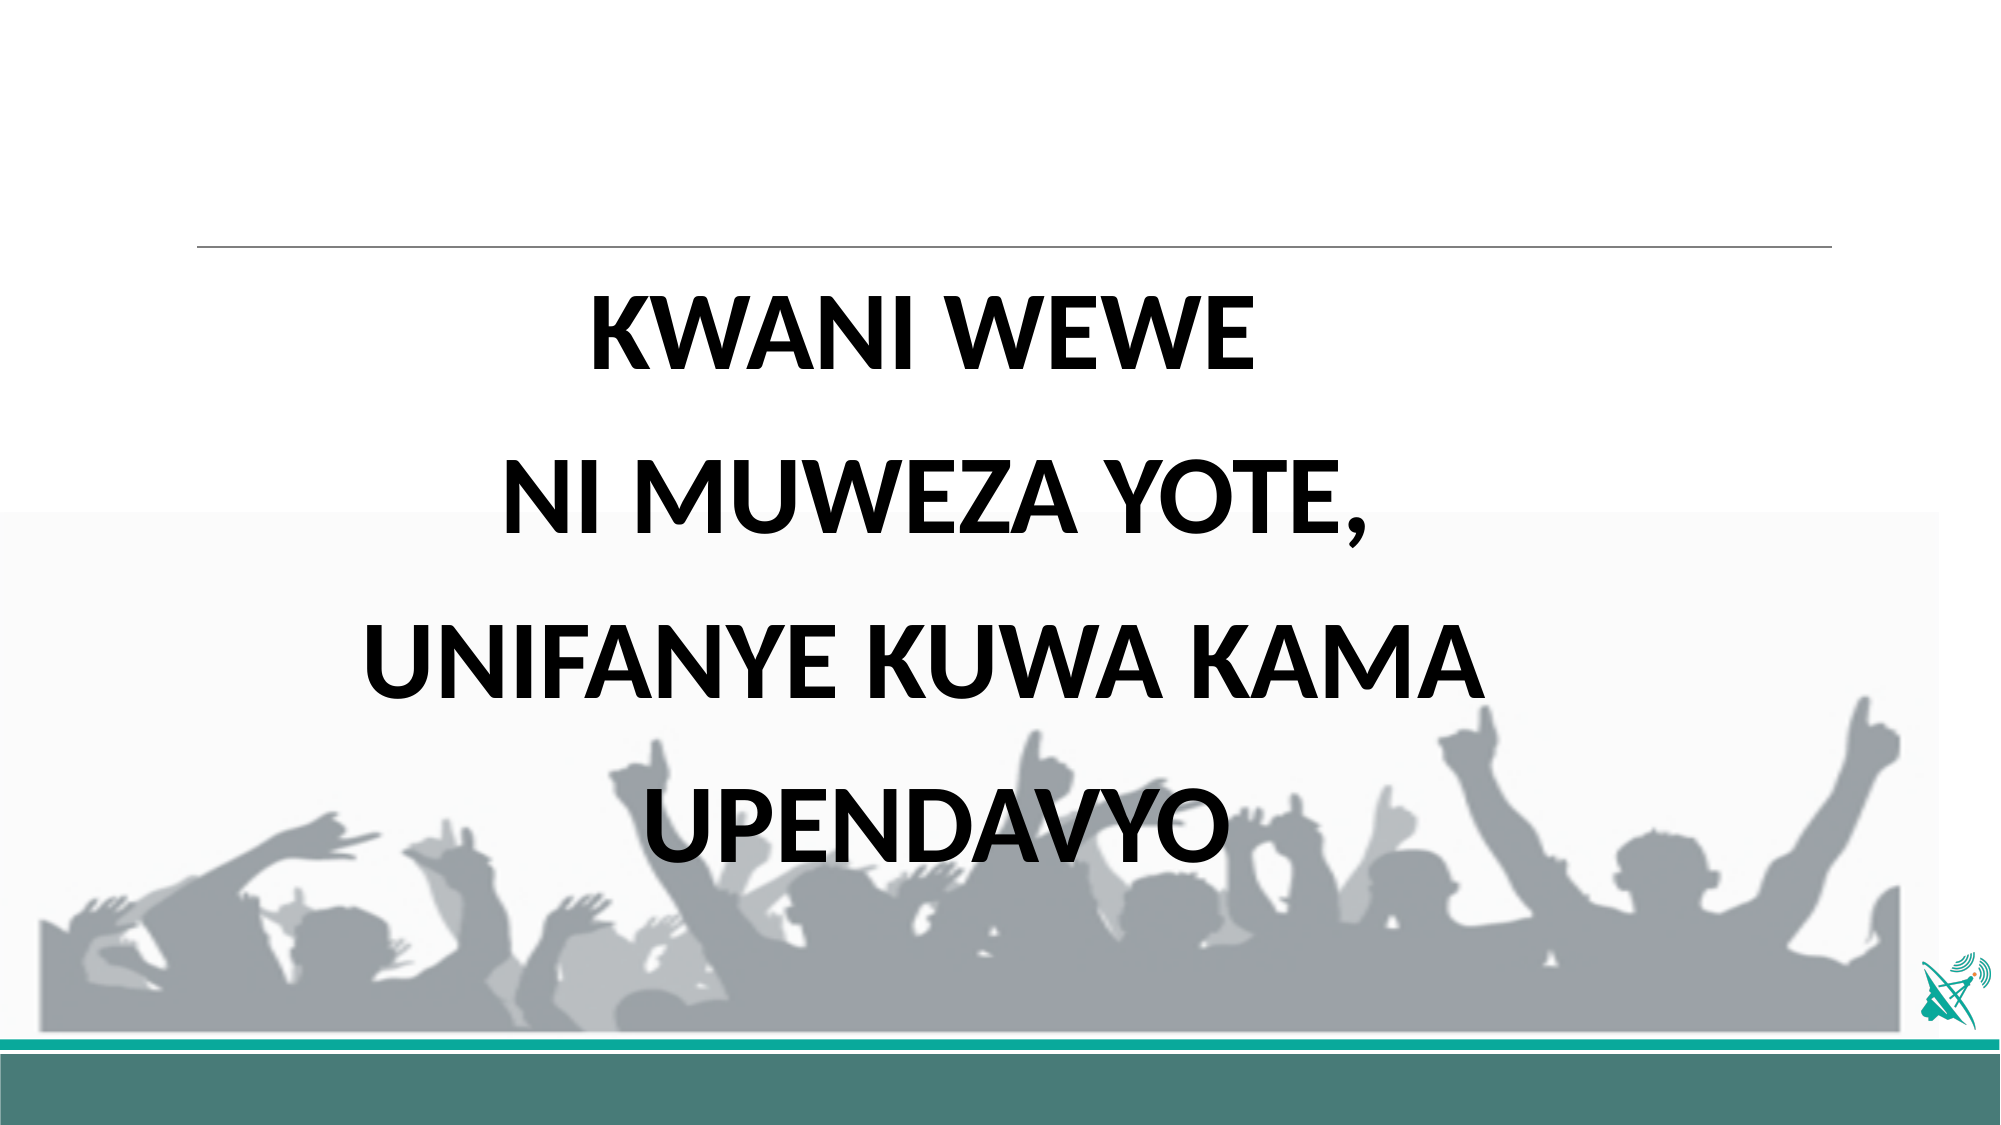

KWANI WEWE
NI MUWEZA YOTE,
UNIFANYE KUWA KAMA
UPENDAVYO